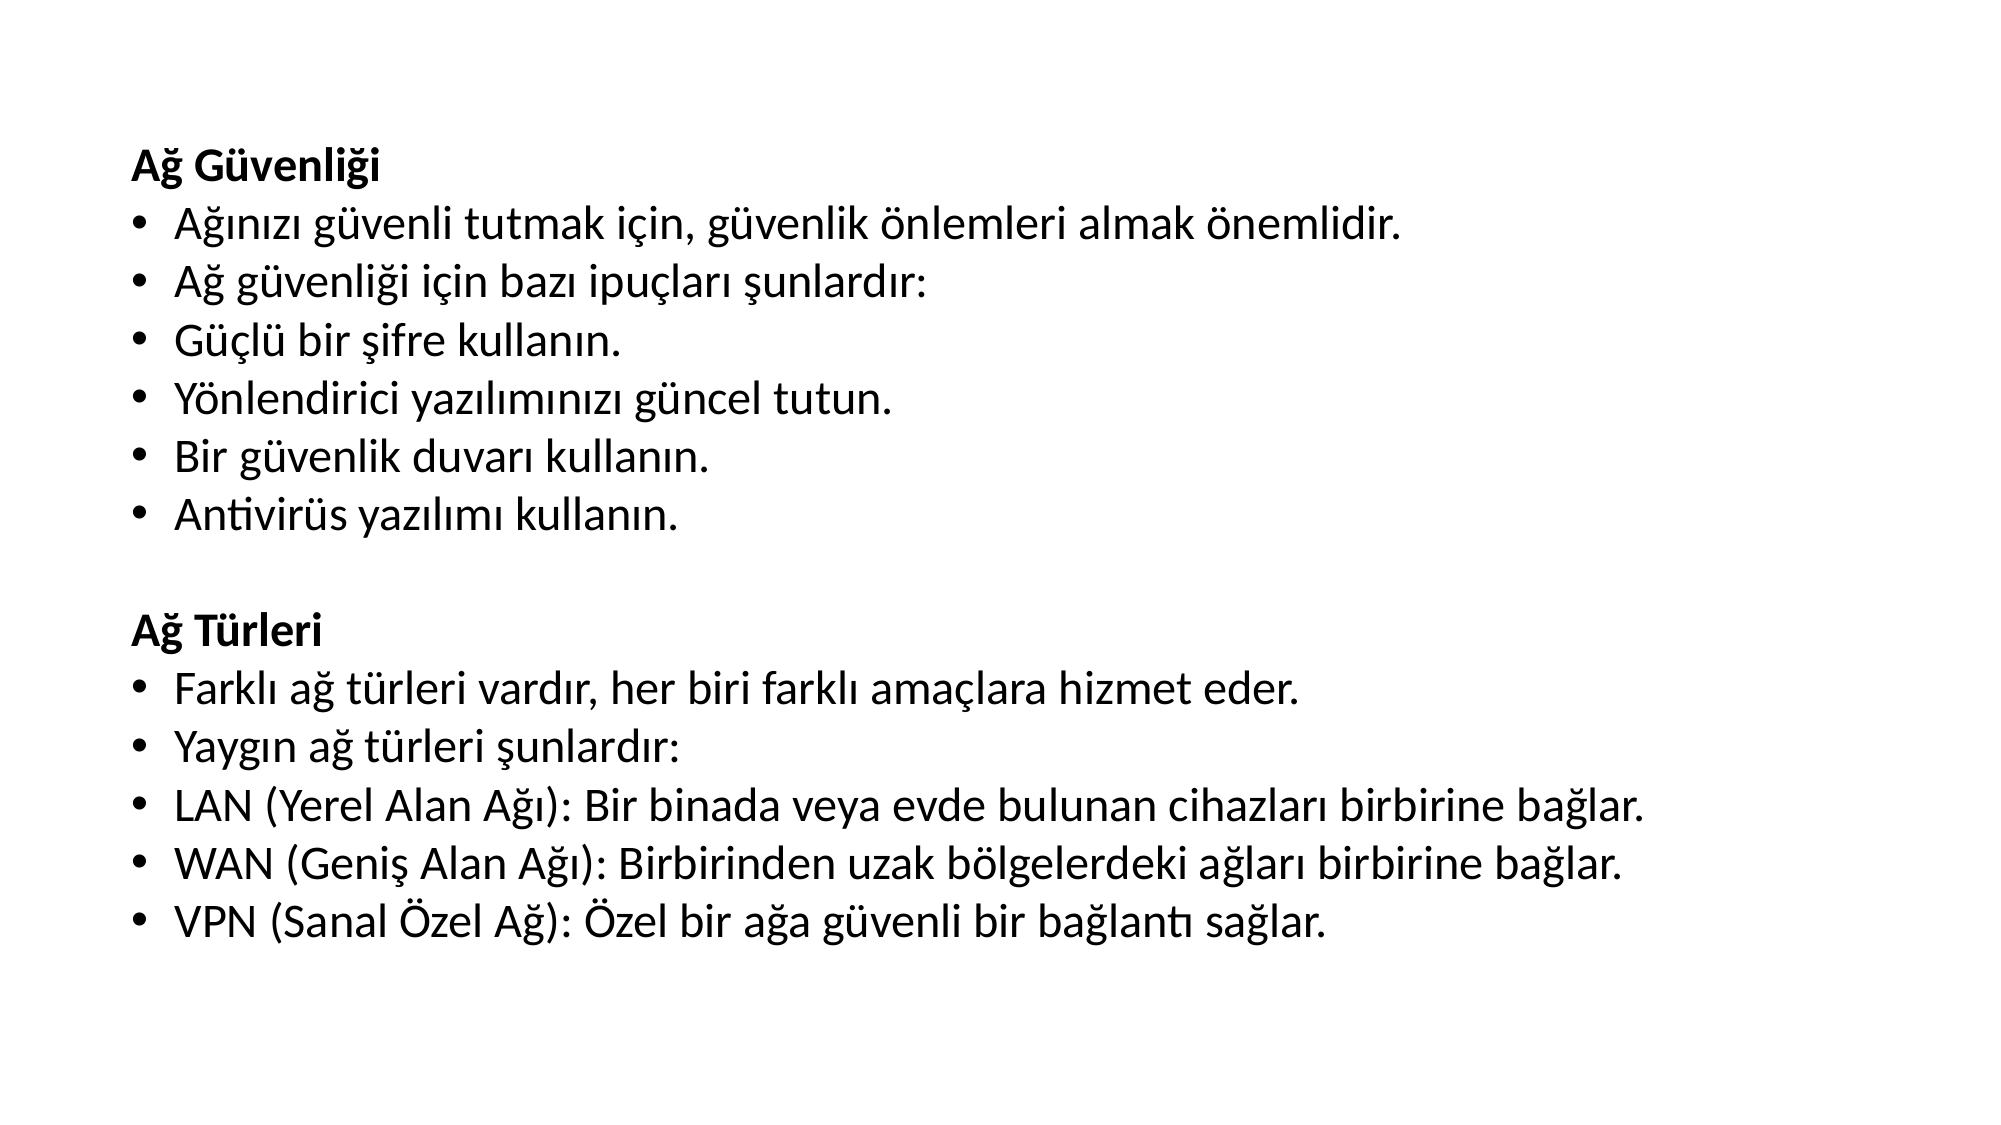

Ağ Güvenliği
Ağınızı güvenli tutmak için, güvenlik önlemleri almak önemlidir.
Ağ güvenliği için bazı ipuçları şunlardır:
Güçlü bir şifre kullanın.
Yönlendirici yazılımınızı güncel tutun.
Bir güvenlik duvarı kullanın.
Antivirüs yazılımı kullanın.

Ağ Türleri
Farklı ağ türleri vardır, her biri farklı amaçlara hizmet eder.
Yaygın ağ türleri şunlardır:
LAN (Yerel Alan Ağı): Bir binada veya evde bulunan cihazları birbirine bağlar.
WAN (Geniş Alan Ağı): Birbirinden uzak bölgelerdeki ağları birbirine bağlar.
VPN (Sanal Özel Ağ): Özel bir ağa güvenli bir bağlantı sağlar.